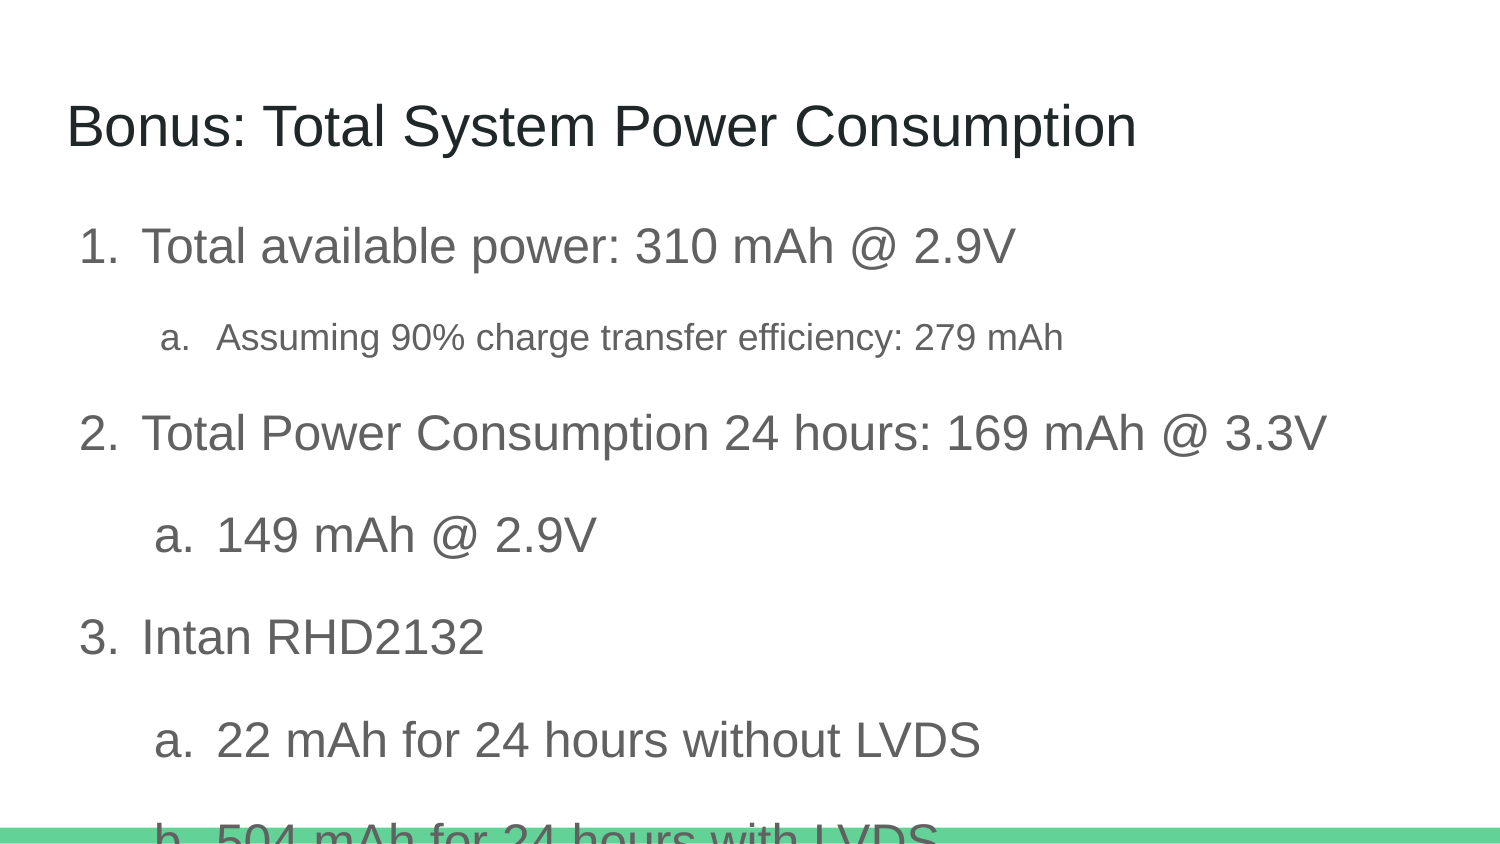

# Bonus: Total System Power Consumption
Total available power: 310 mAh @ 2.9V
Assuming 90% charge transfer efficiency: 279 mAh
Total Power Consumption 24 hours: 169 mAh @ 3.3V
149 mAh @ 2.9V
Intan RHD2132
22 mAh for 24 hours without LVDS
504 mAh for 24 hours with LVDS
Nordic NRF 52
147 mAh for 24 hours